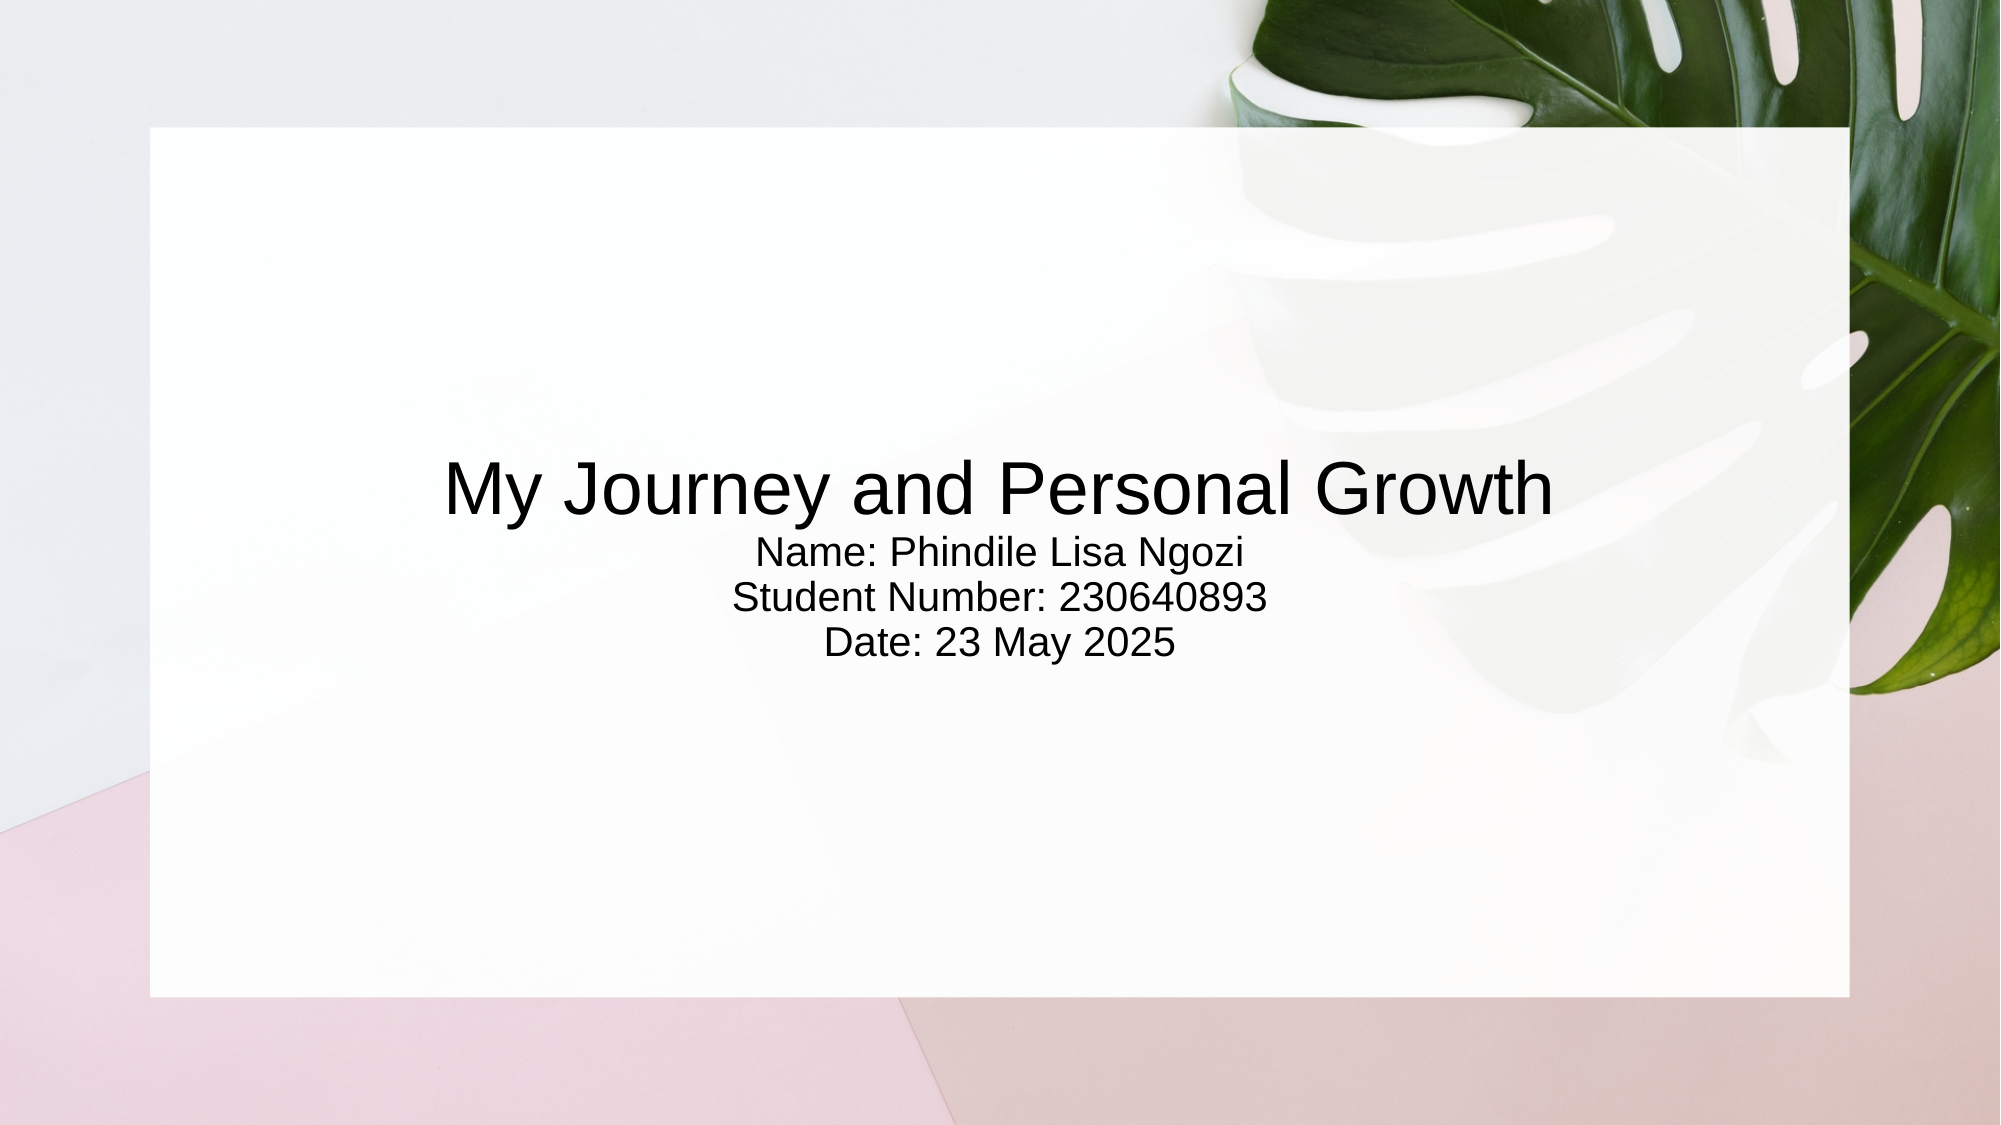

# My Journey and Personal Growth Name: Phindile Lisa Ngozi Student Number: 230640893 Date: 23 May 2025